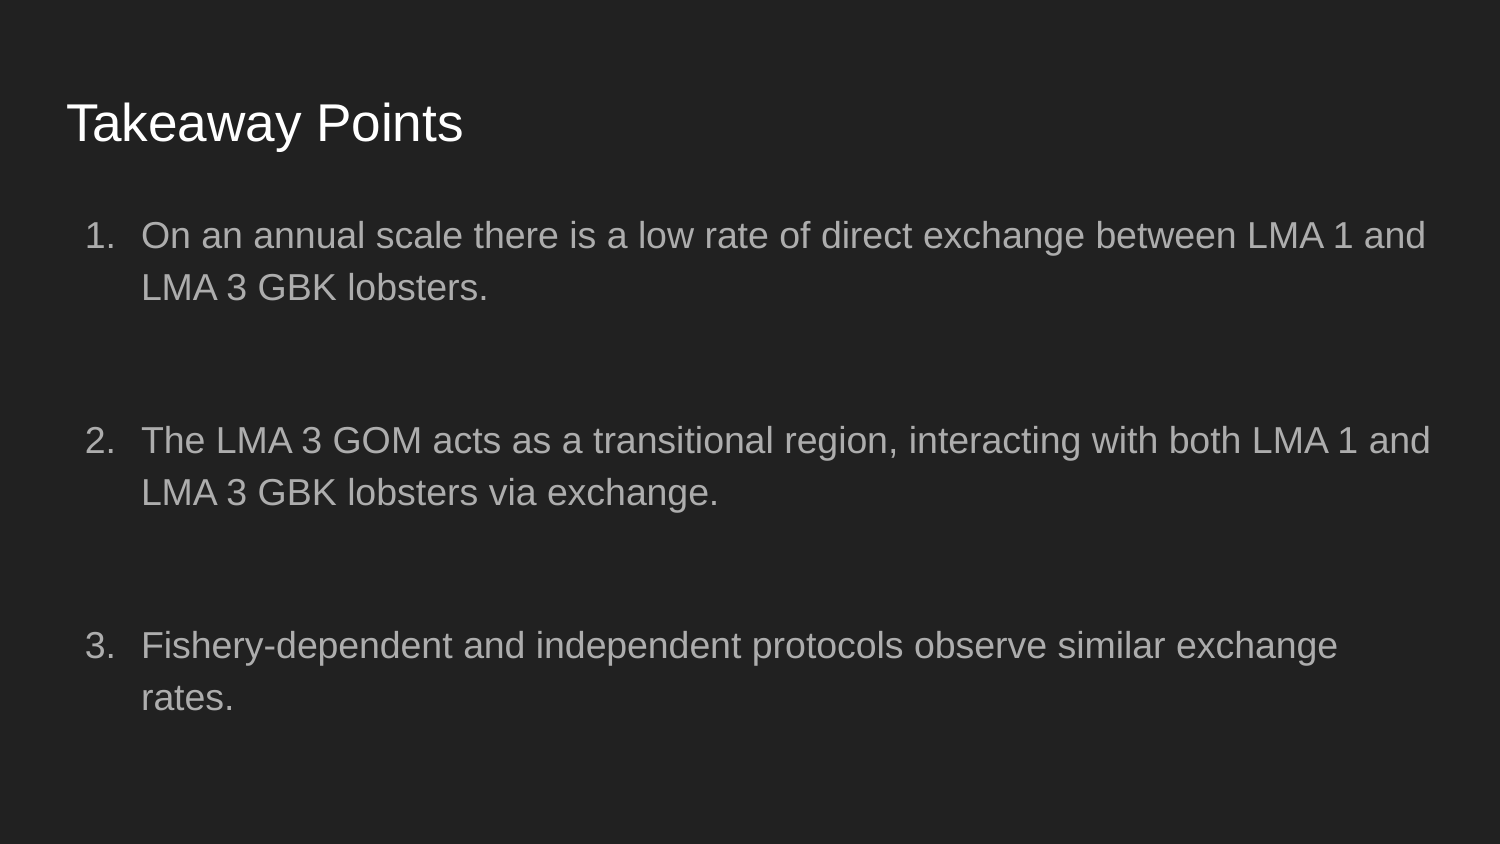

# Takeaway Points
On an annual scale there is a low rate of direct exchange between LMA 1 and LMA 3 GBK lobsters.

The LMA 3 GOM acts as a transitional region, interacting with both LMA 1 and LMA 3 GBK lobsters via exchange.

Fishery-dependent and independent protocols observe similar exchange rates.